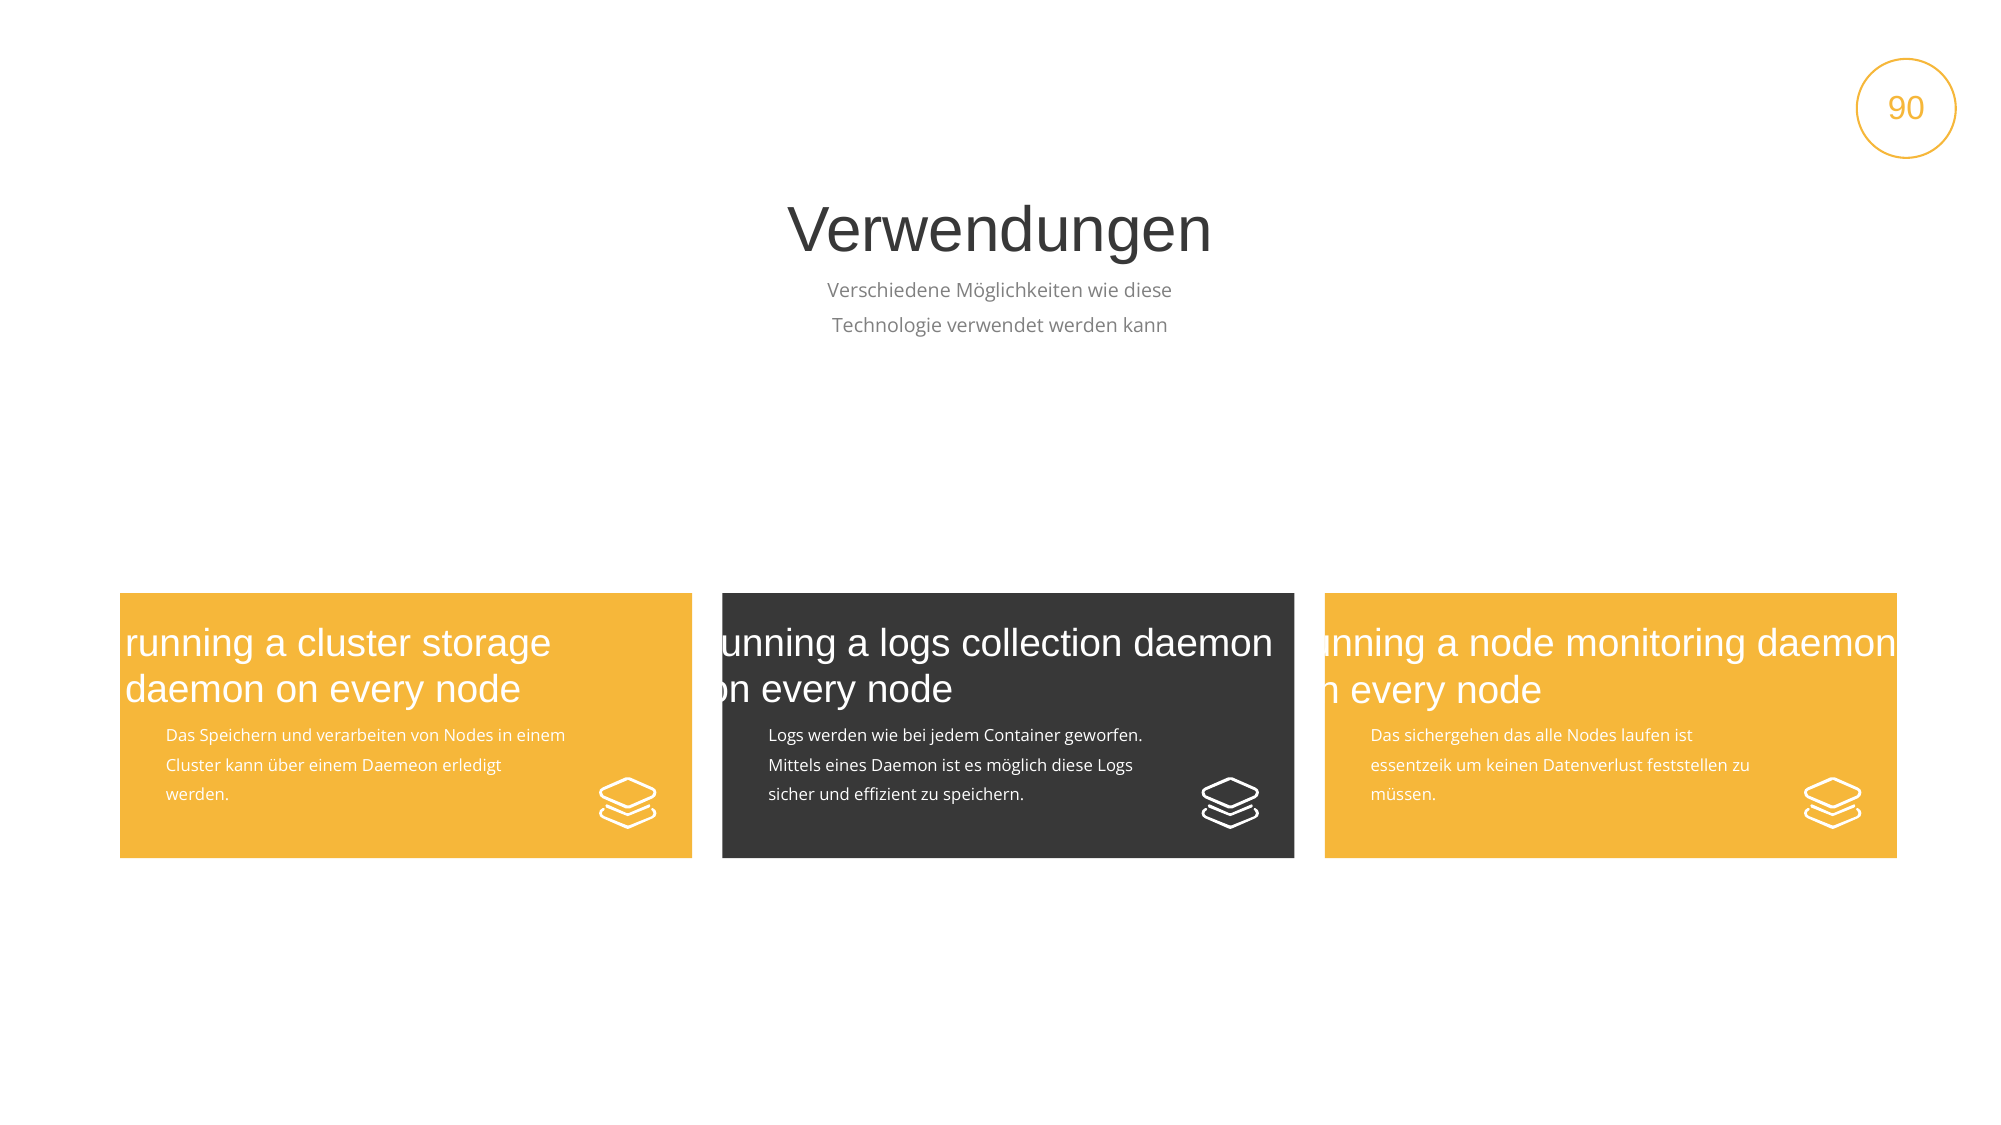

90
Verwendungen
Verschiedene Möglichkeiten wie diese Technologie verwendet werden kann

running a cluster storage
daemon on every node
Das Speichern und verarbeiten von Nodes in einem Cluster kann über einem Daemeon erledigt werden.

running a logs collection daemon
on every node
Logs werden wie bei jedem Container geworfen. Mittels eines Daemon ist es möglich diese Logs sicher und effizient zu speichern.

running a node monitoring daemon
on every node
Das sichergehen das alle Nodes laufen ist essentzeik um keinen Datenverlust feststellen zu müssen.